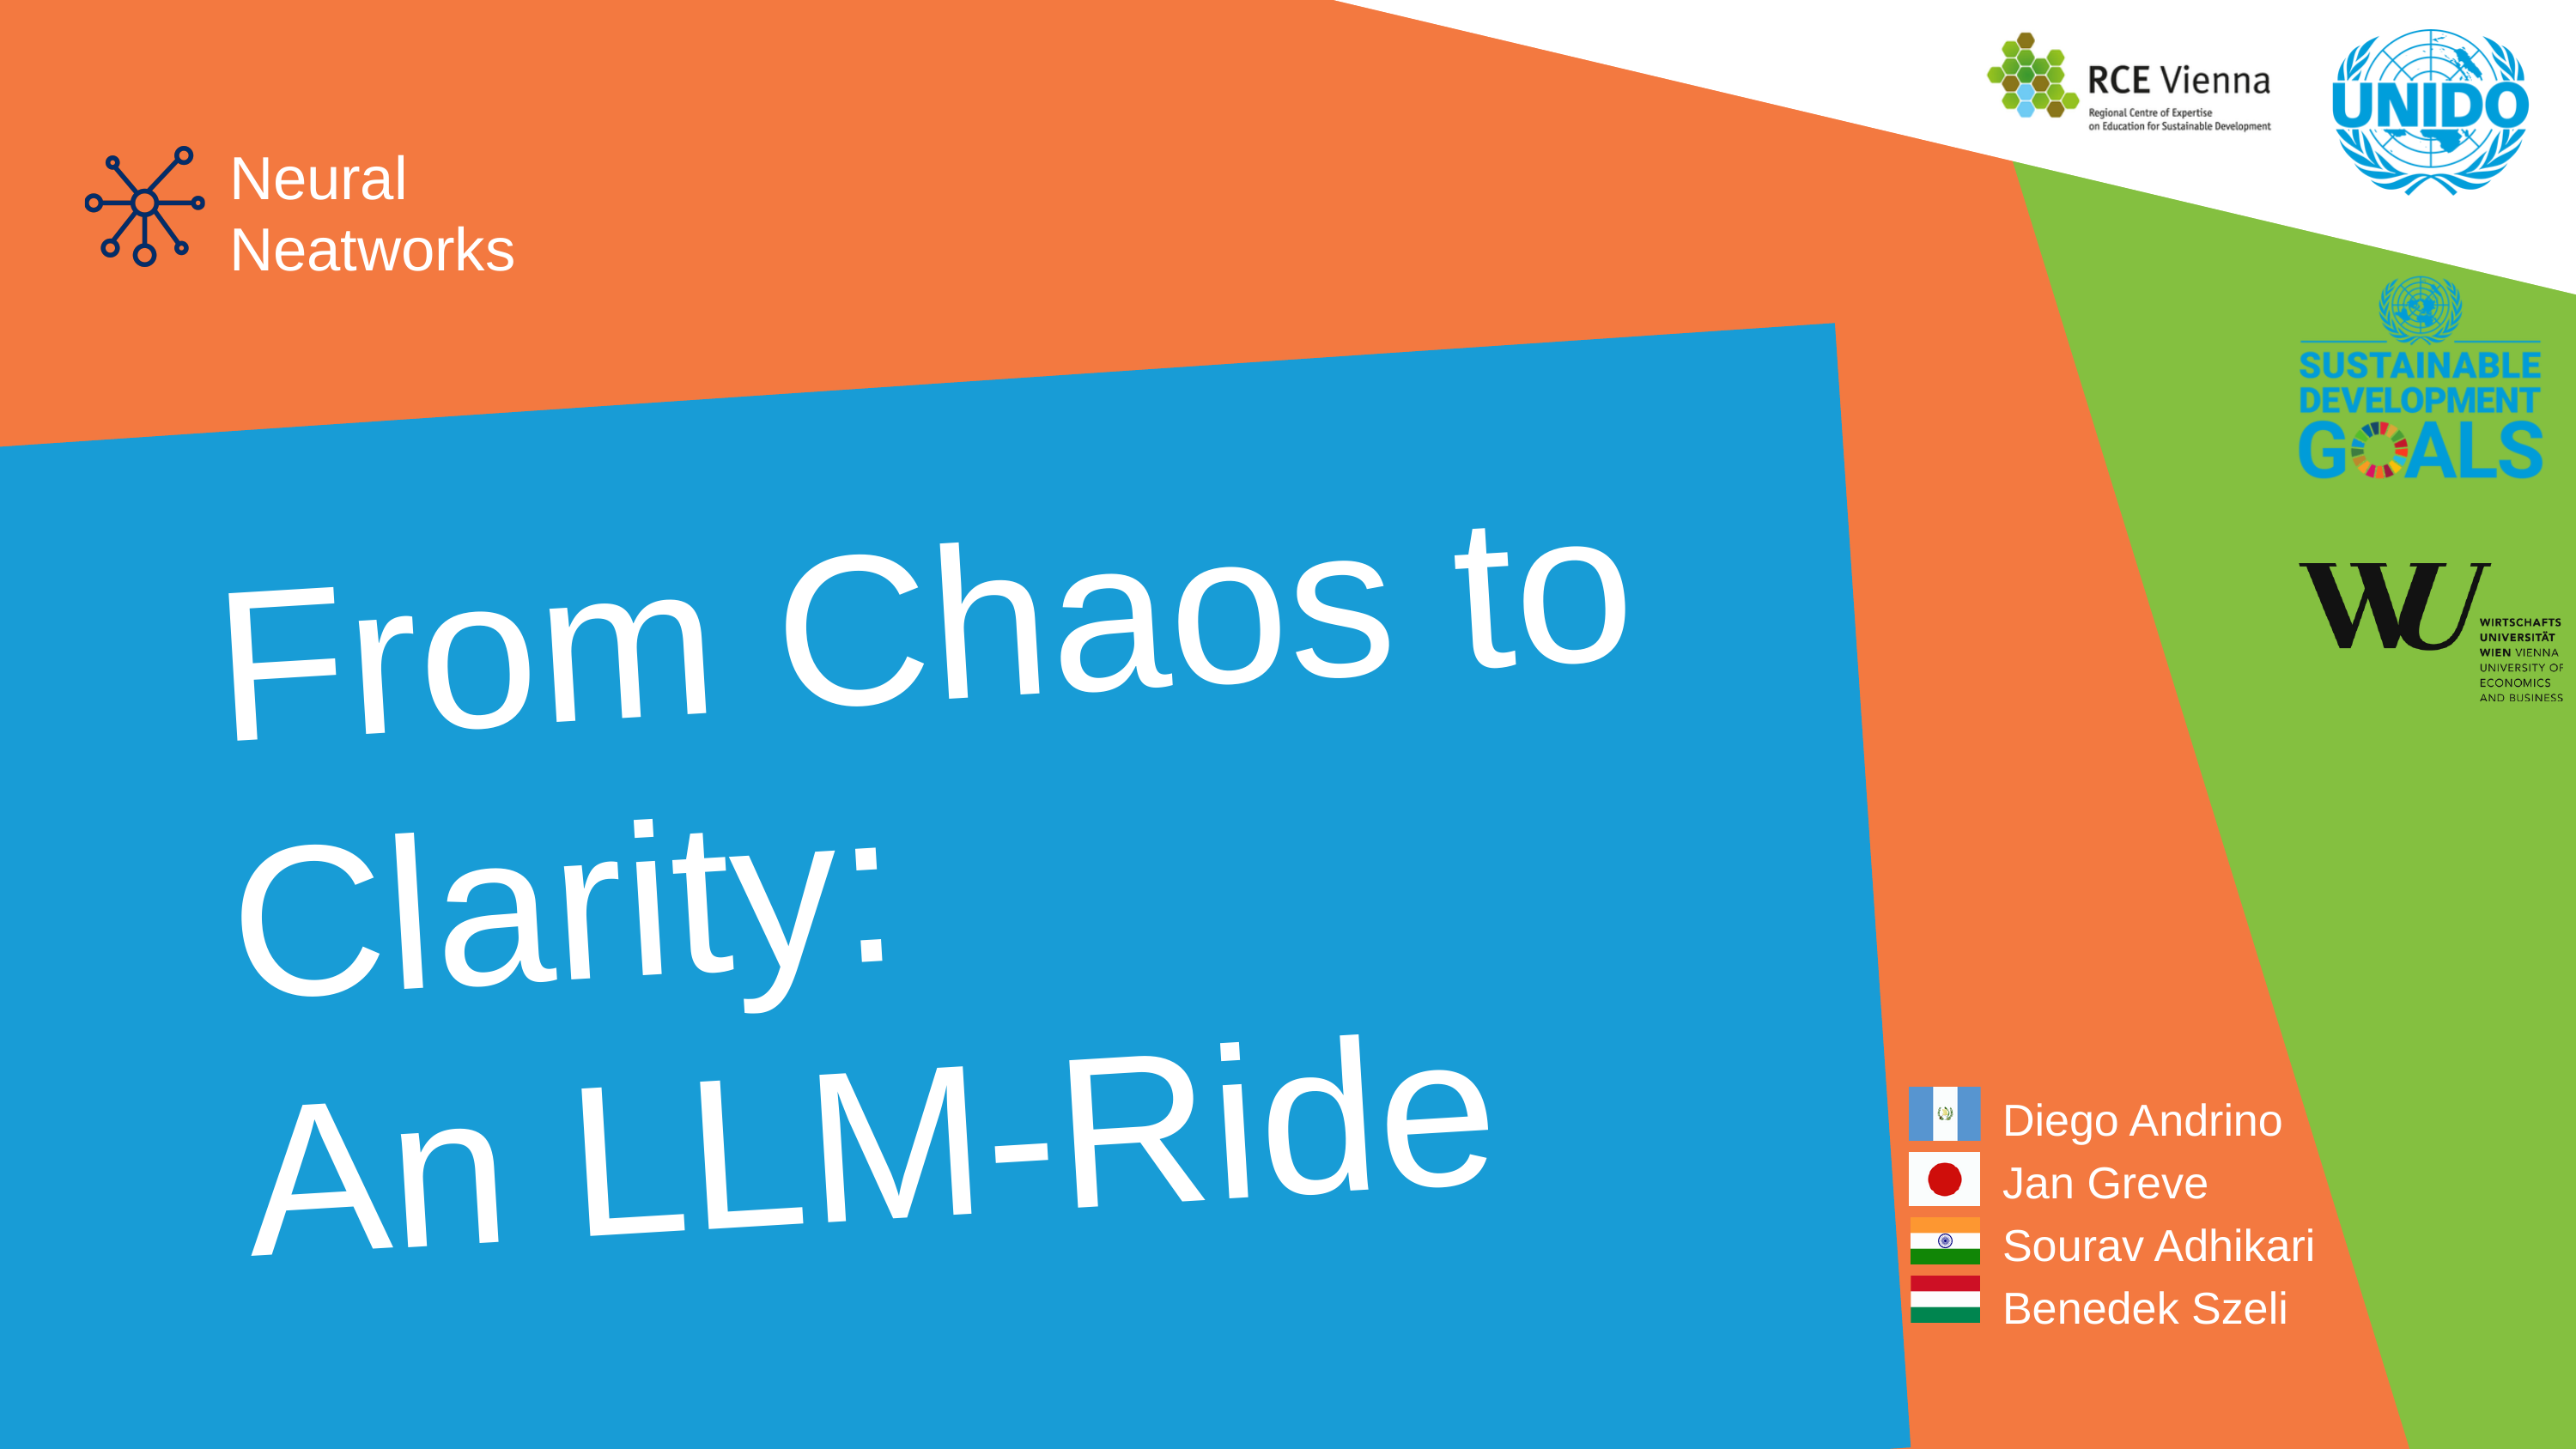

Neural
Neatworks

From Chaos to Clarity:
An LLM-Ride

   Diego Andrino
   Jan Greve
   Sourav Adhikari
   Benedek Szeli